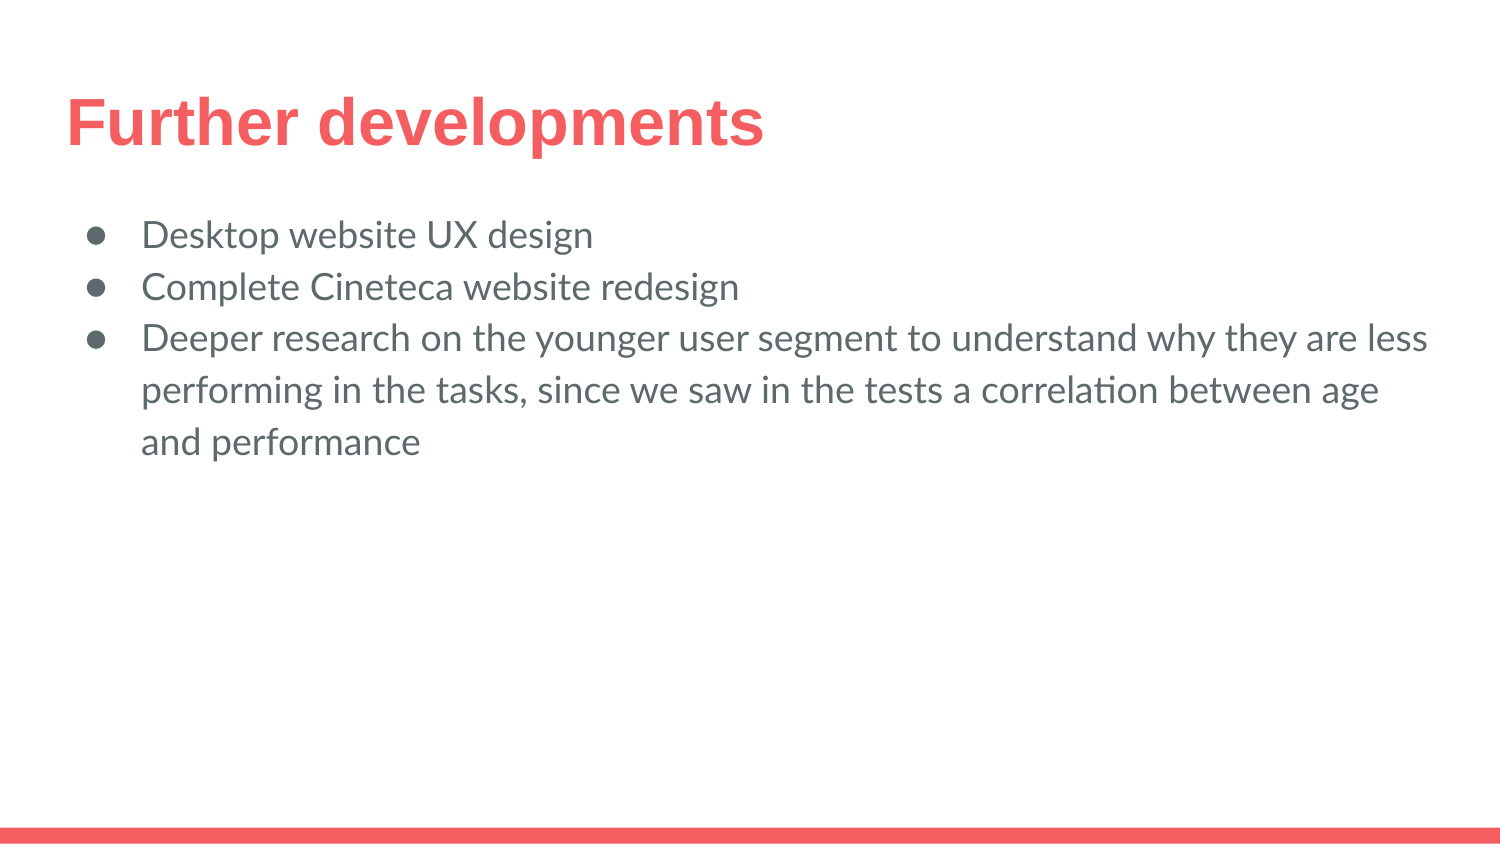

# Further developments
Desktop website UX design
Complete Cineteca website redesign
Deeper research on the younger user segment to understand why they are less performing in the tasks, since we saw in the tests a correlation between age and performance